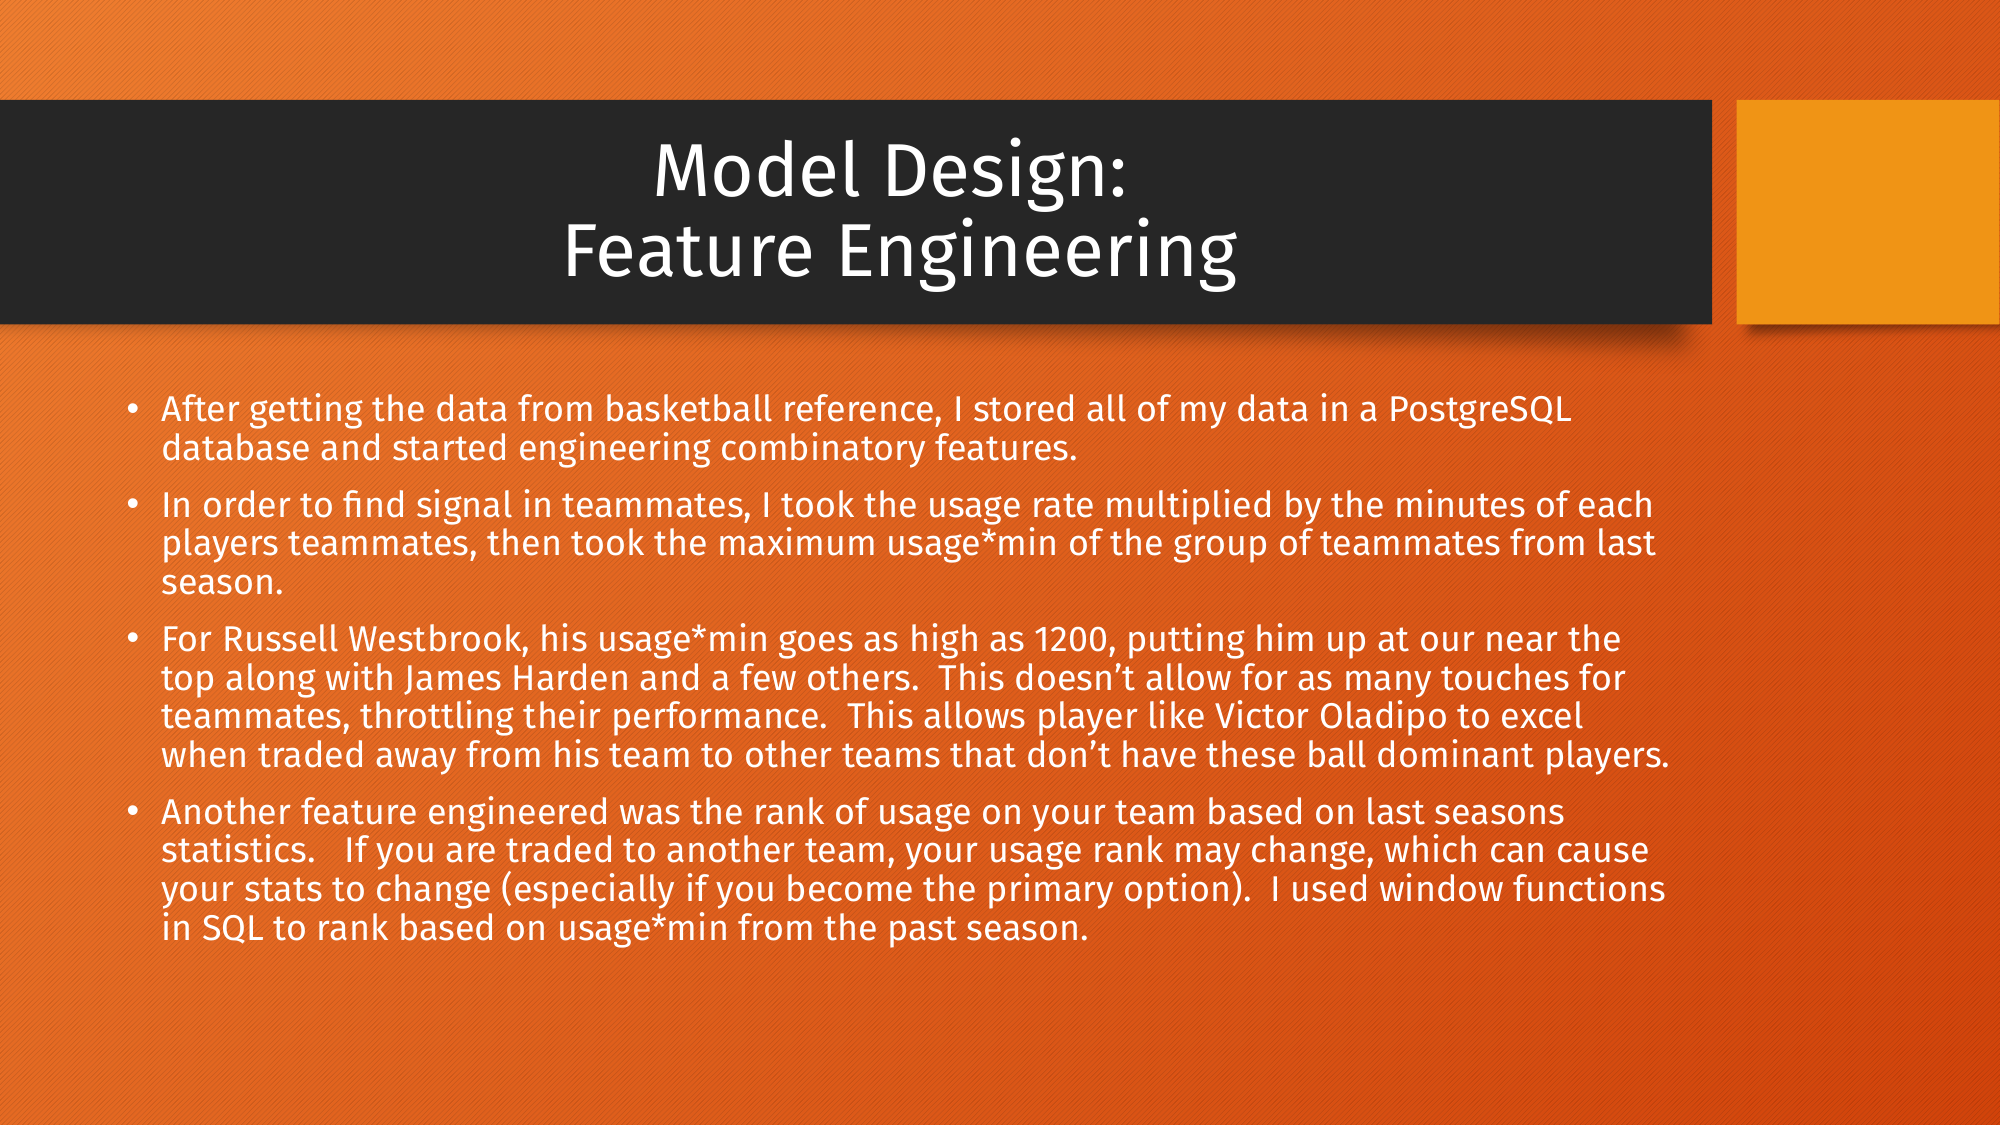

# Model Design: Feature Engineering
After getting the data from basketball reference, I stored all of my data in a PostgreSQL database and started engineering combinatory features.
In order to find signal in teammates, I took the usage rate multiplied by the minutes of each players teammates, then took the maximum usage*min of the group of teammates from last season.
For Russell Westbrook, his usage*min goes as high as 1200, putting him up at our near the top along with James Harden and a few others.  This doesn’t allow for as many touches for teammates, throttling their performance.  This allows player like Victor Oladipo to excel when traded away from his team to other teams that don’t have these ball dominant players.
Another feature engineered was the rank of usage on your team based on last seasons statistics.   If you are traded to another team, your usage rank may change, which can cause your stats to change (especially if you become the primary option).  I used window functions in SQL to rank based on usage*min from the past season.